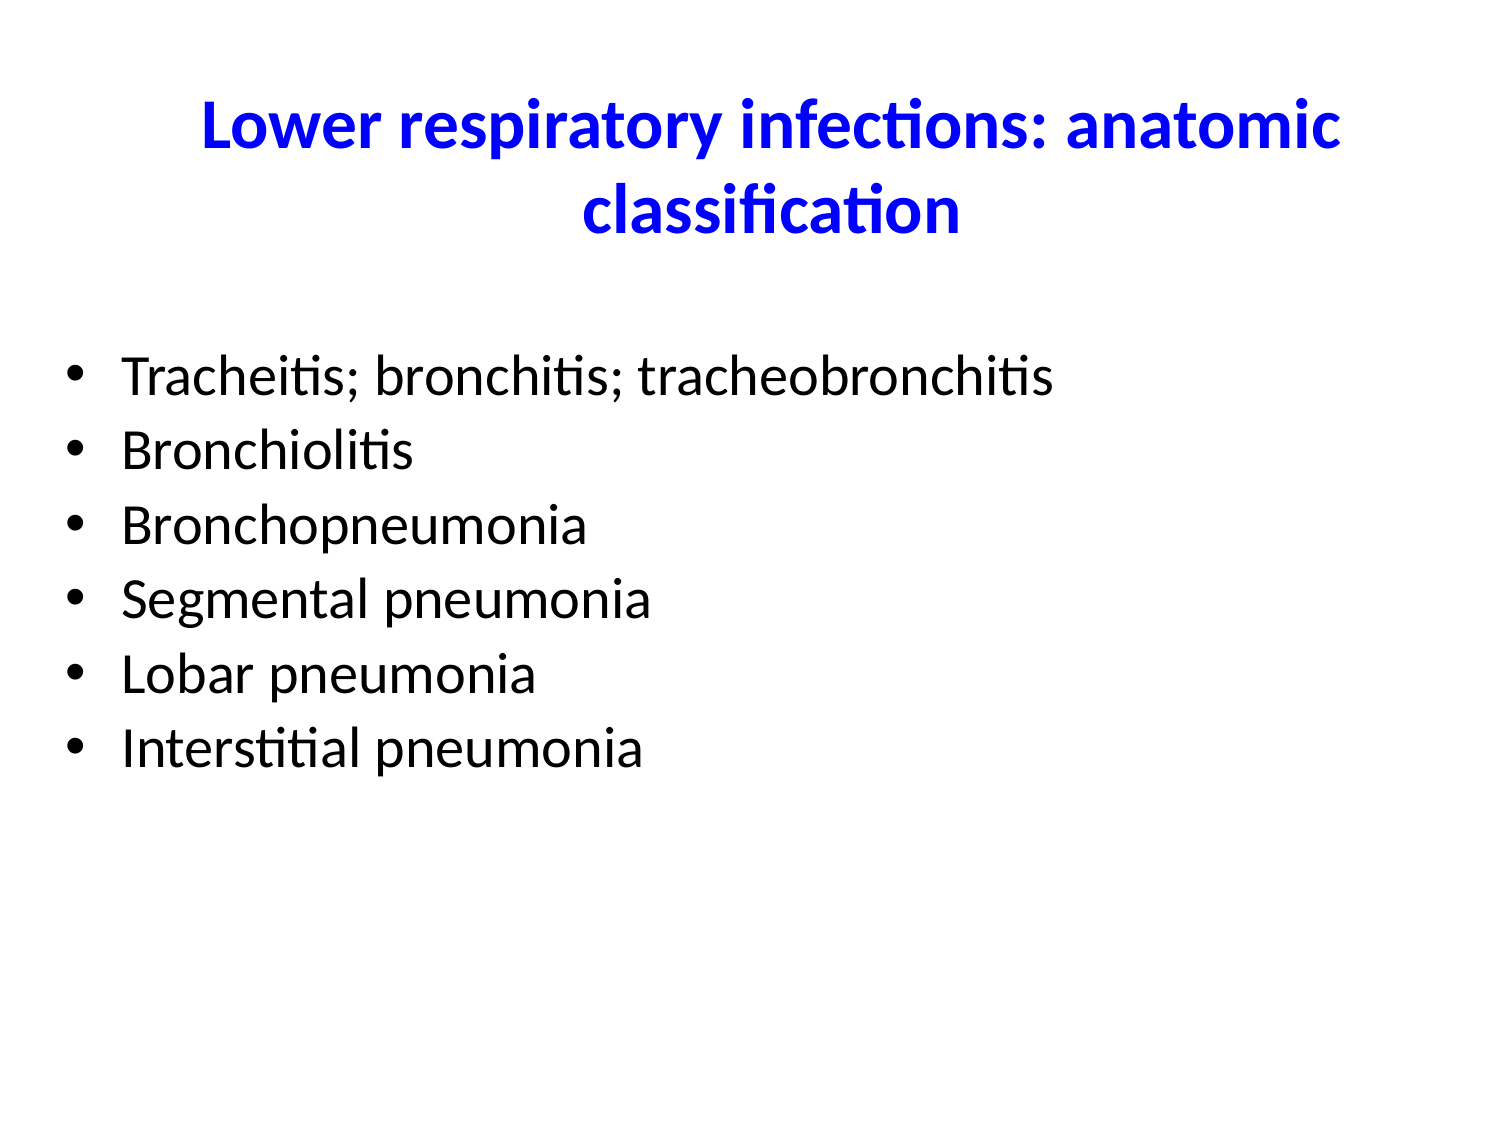

# Lower respiratory infections: anatomic classification
Tracheitis; bronchitis; tracheobronchitis
Bronchiolitis
Bronchopneumonia
Segmental pneumonia
Lobar pneumonia
Interstitial pneumonia